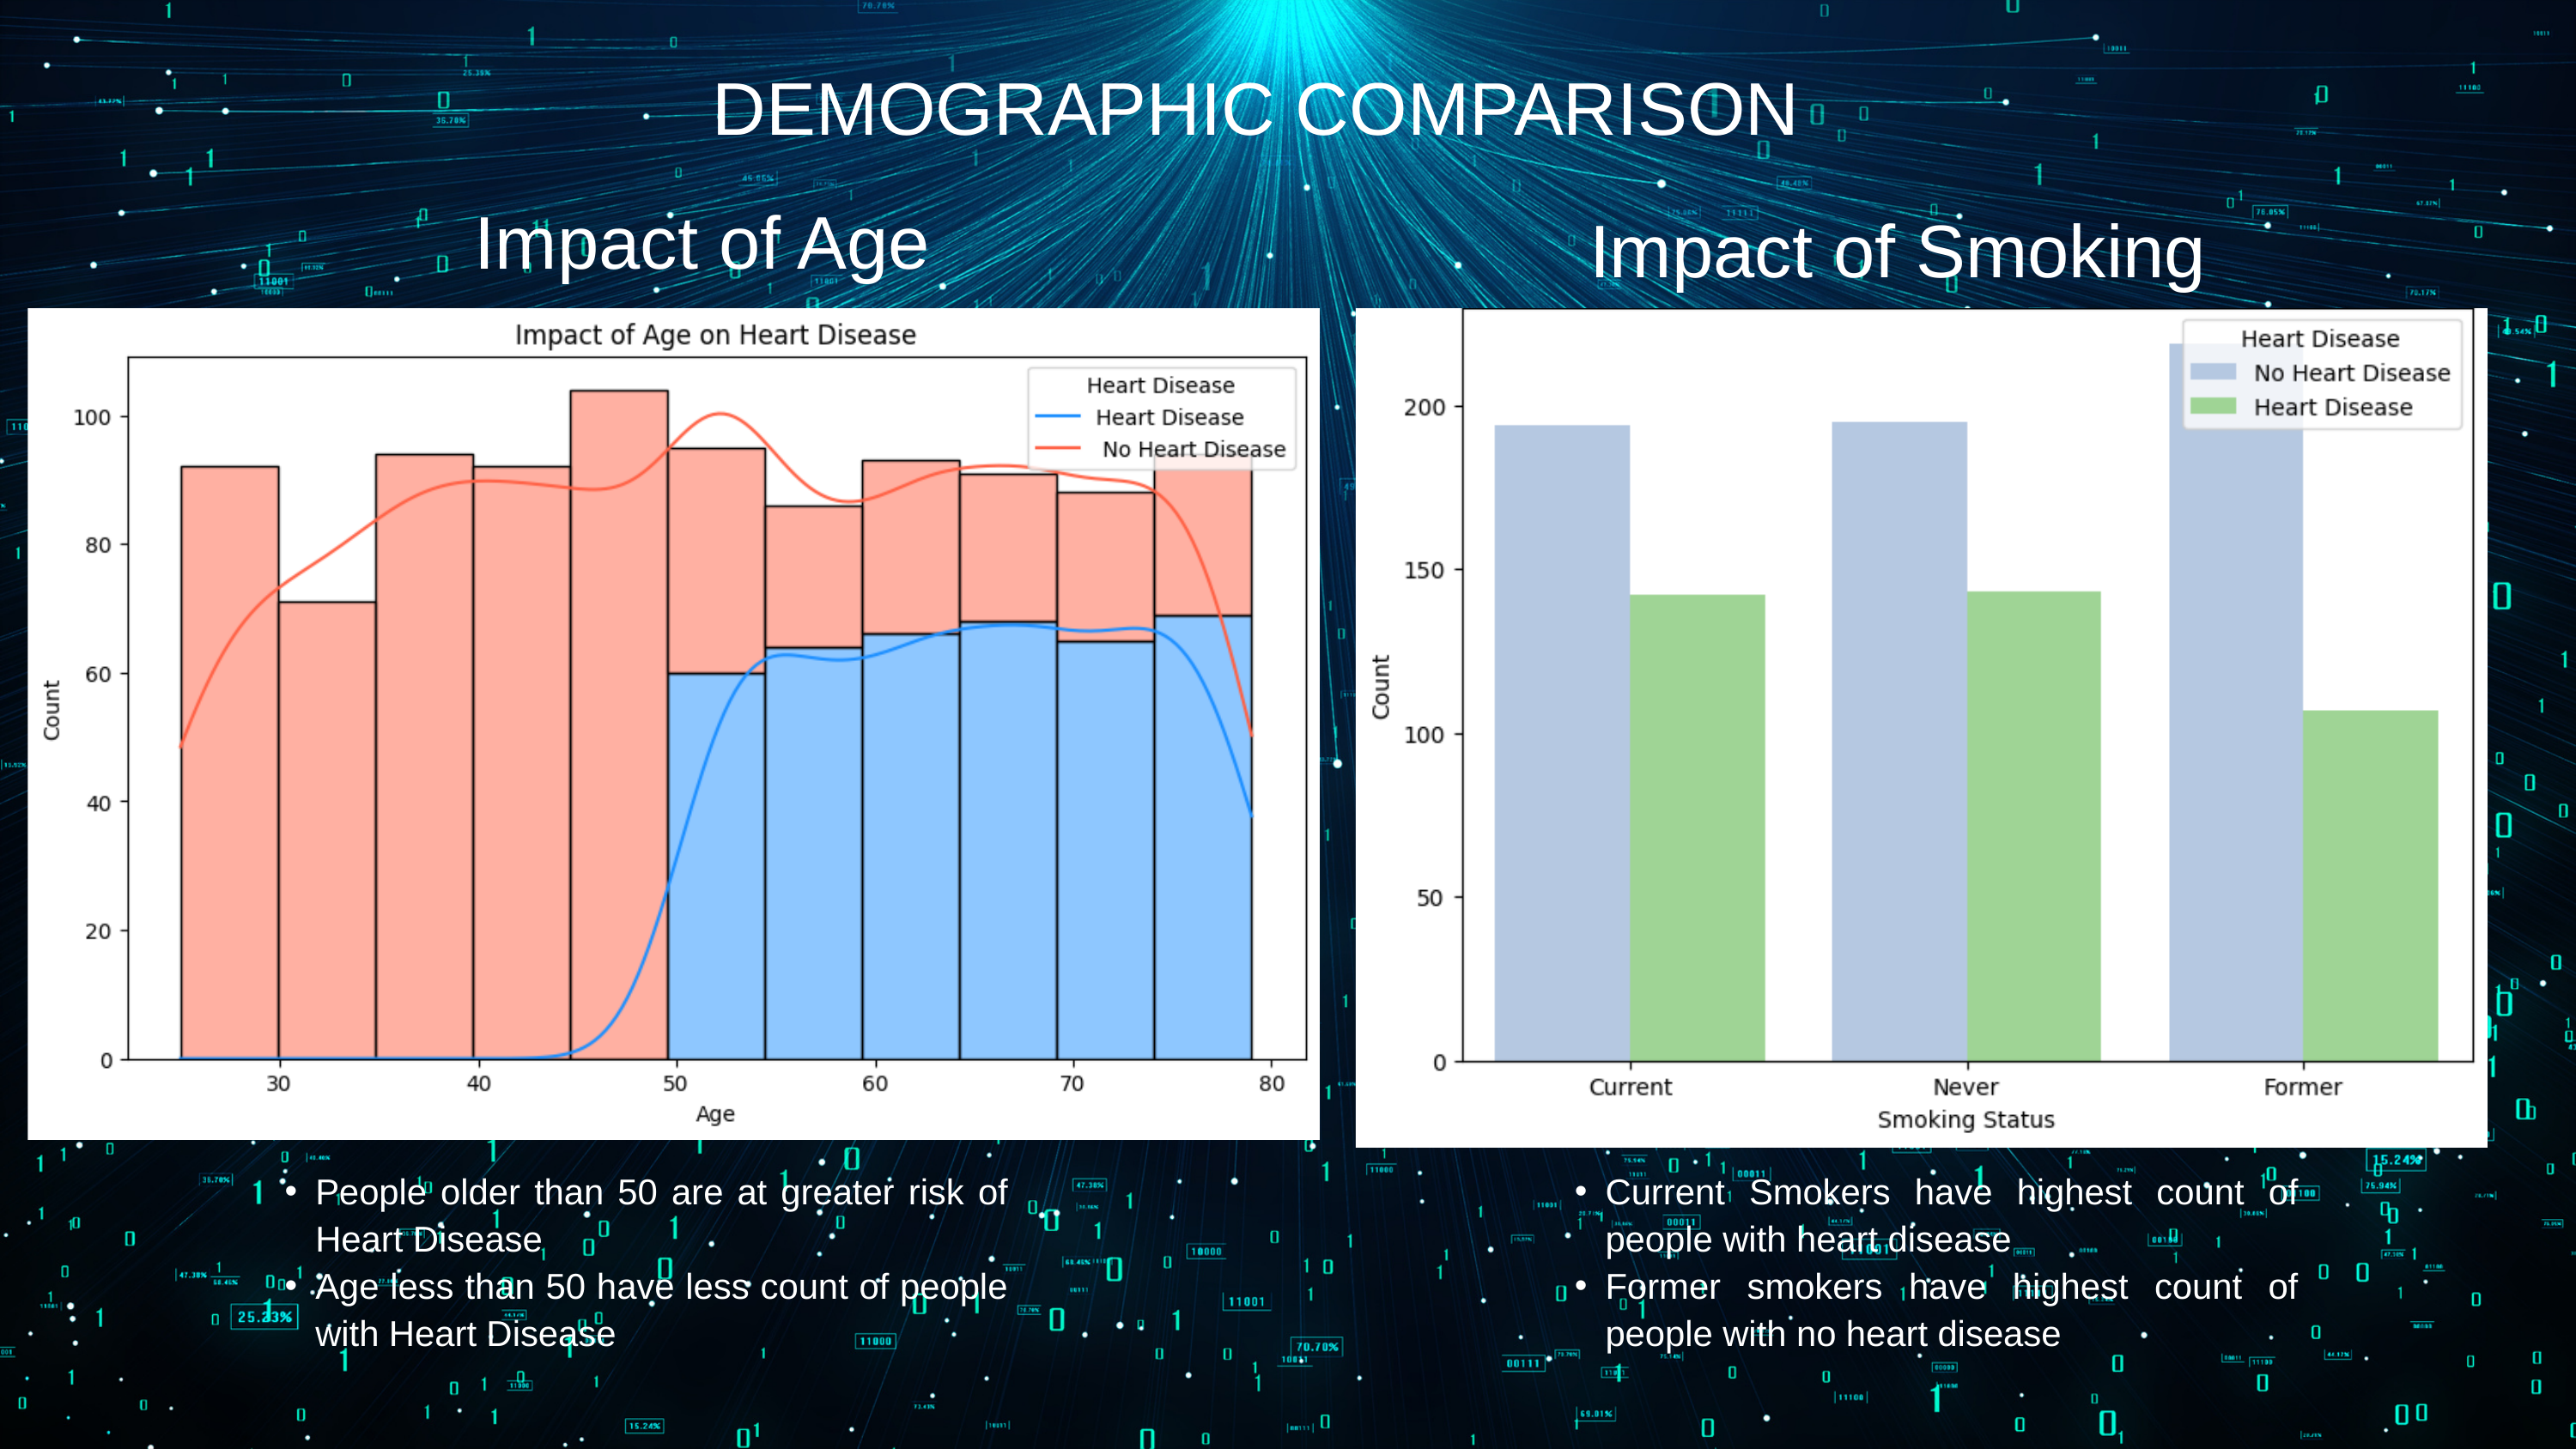

DEMOGRAPHIC COMPARISON
Impact of Age
Impact of Smoking

People older than 50 are at greater risk of Heart Disease
Age less than 50 have less count of people with Heart Disease
Current Smokers have highest count of people with heart disease
Former smokers have highest count of people with no heart disease